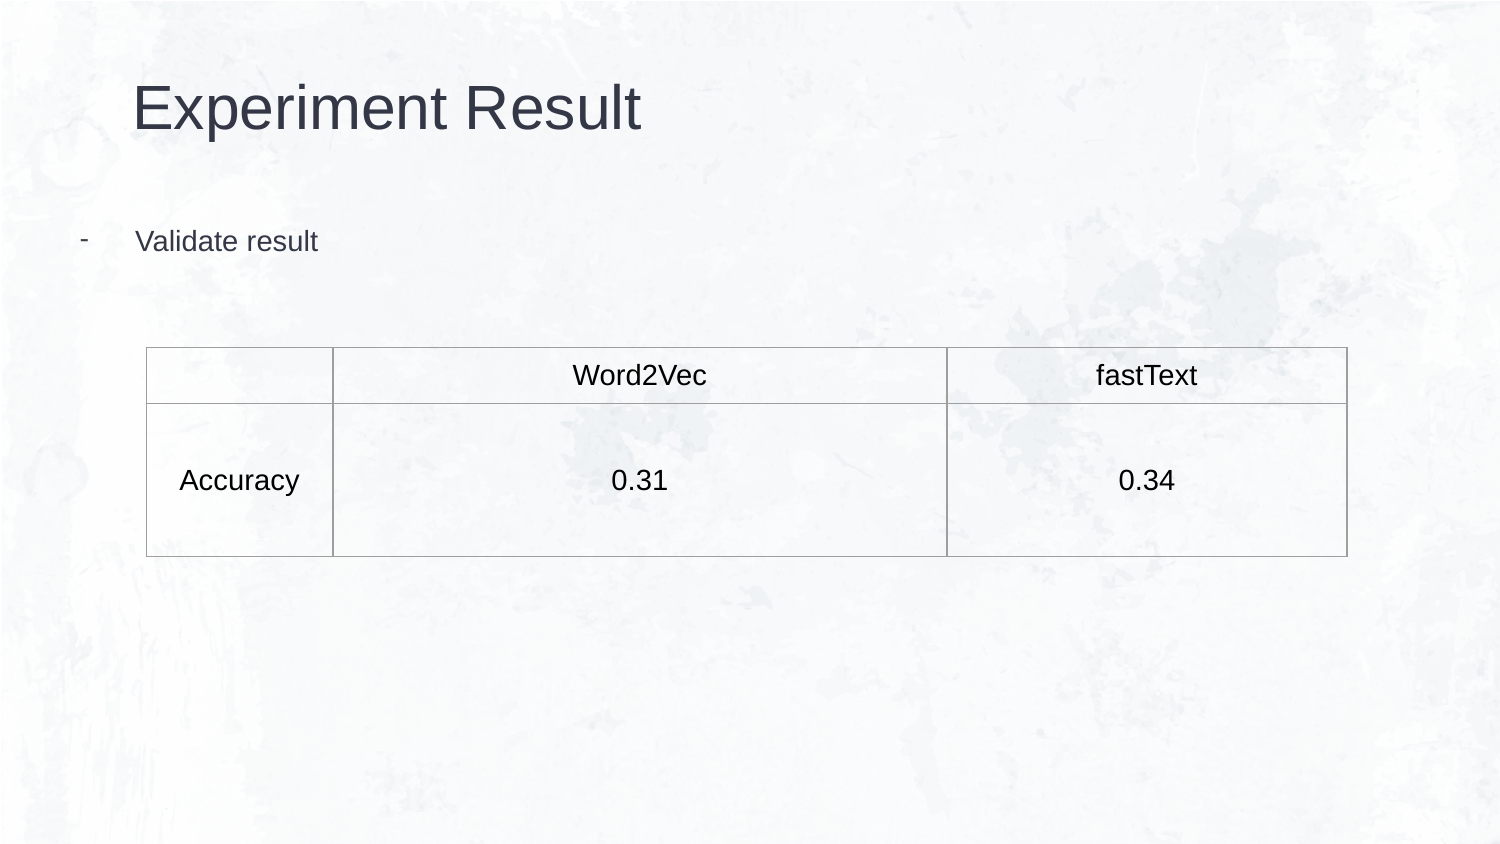

# Experiment Result
Validate result
|  | Word2Vec | fastText |
| --- | --- | --- |
| Accuracy | 0.31 | 0.34 |